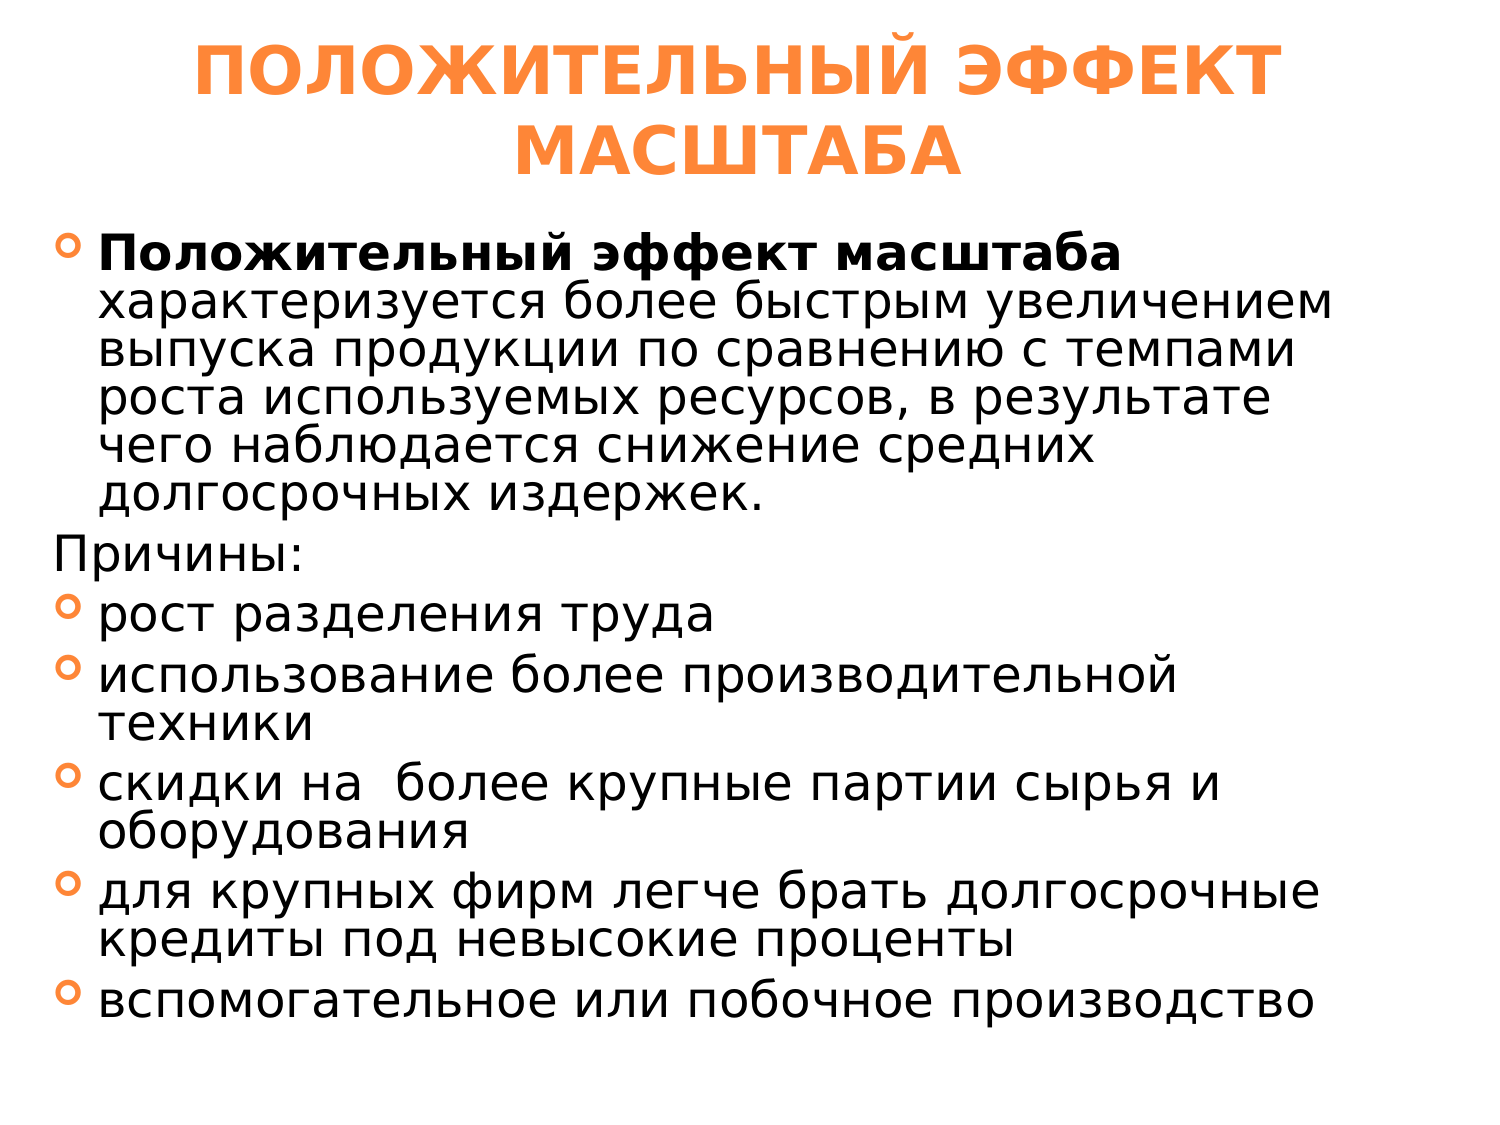

ПОЛОЖИТЕЛЬНЫЙ ЭФФЕКТ МАСШТАБА
Положительный эффект масштаба характеризуется более быстрым увеличением выпуска продукции по сравнению с темпами роста используемых ресурсов, в результате чего наблюдается снижение средних долгосрочных издержек.
Причины:
рост разделения труда
использование более производительной техники
скидки на  более крупные партии сырья и оборудования
для крупных фирм легче брать долгосрочные кредиты под невысокие проценты
вспомогательное или побочное производство